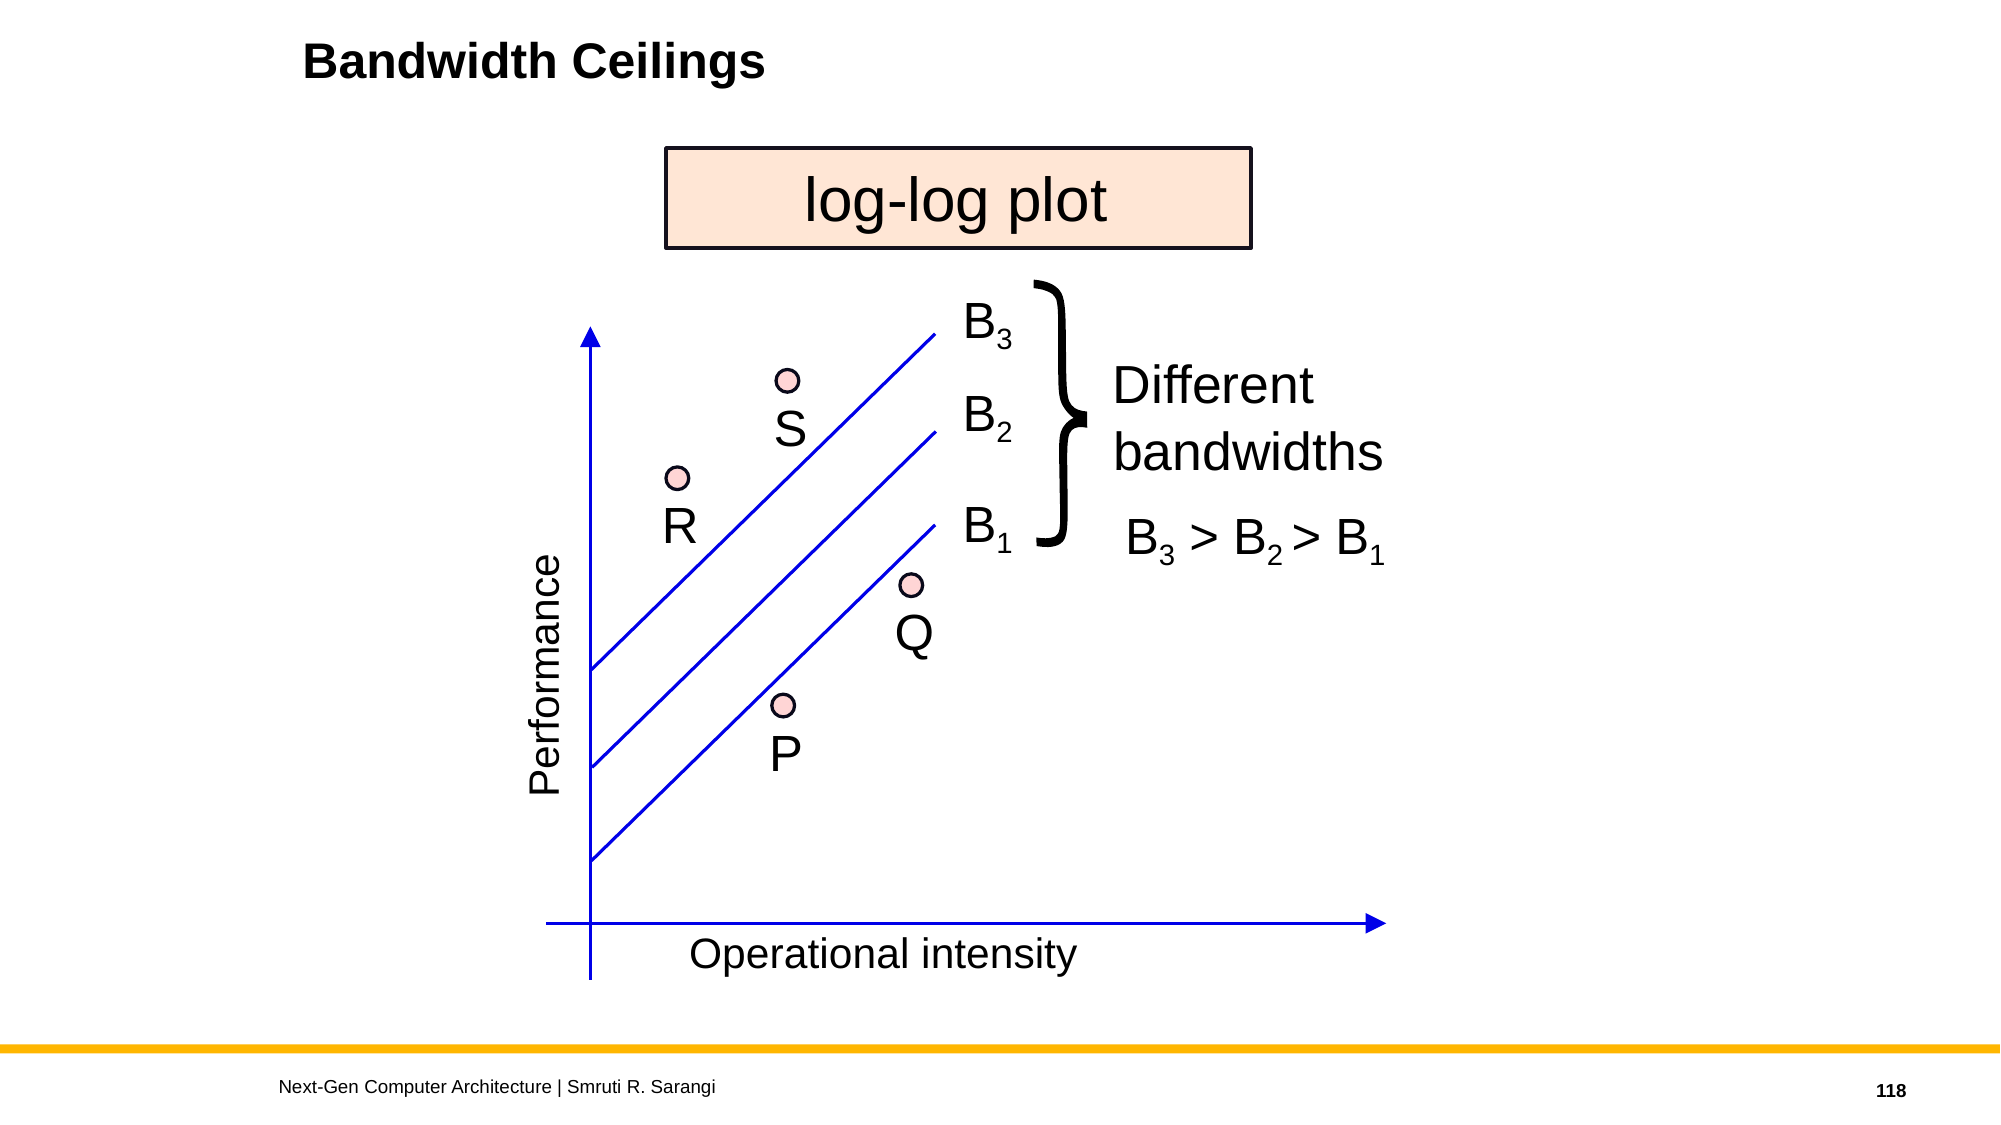

# Bandwidth Ceilings

log-log plot

B3

Different

B2
S
bandwidths

B1
R
B3 > B2 > B1

Q
Performance

P

 Operational intensity

Next-Gen Computer Architecture | Smruti R. Sarangi
118